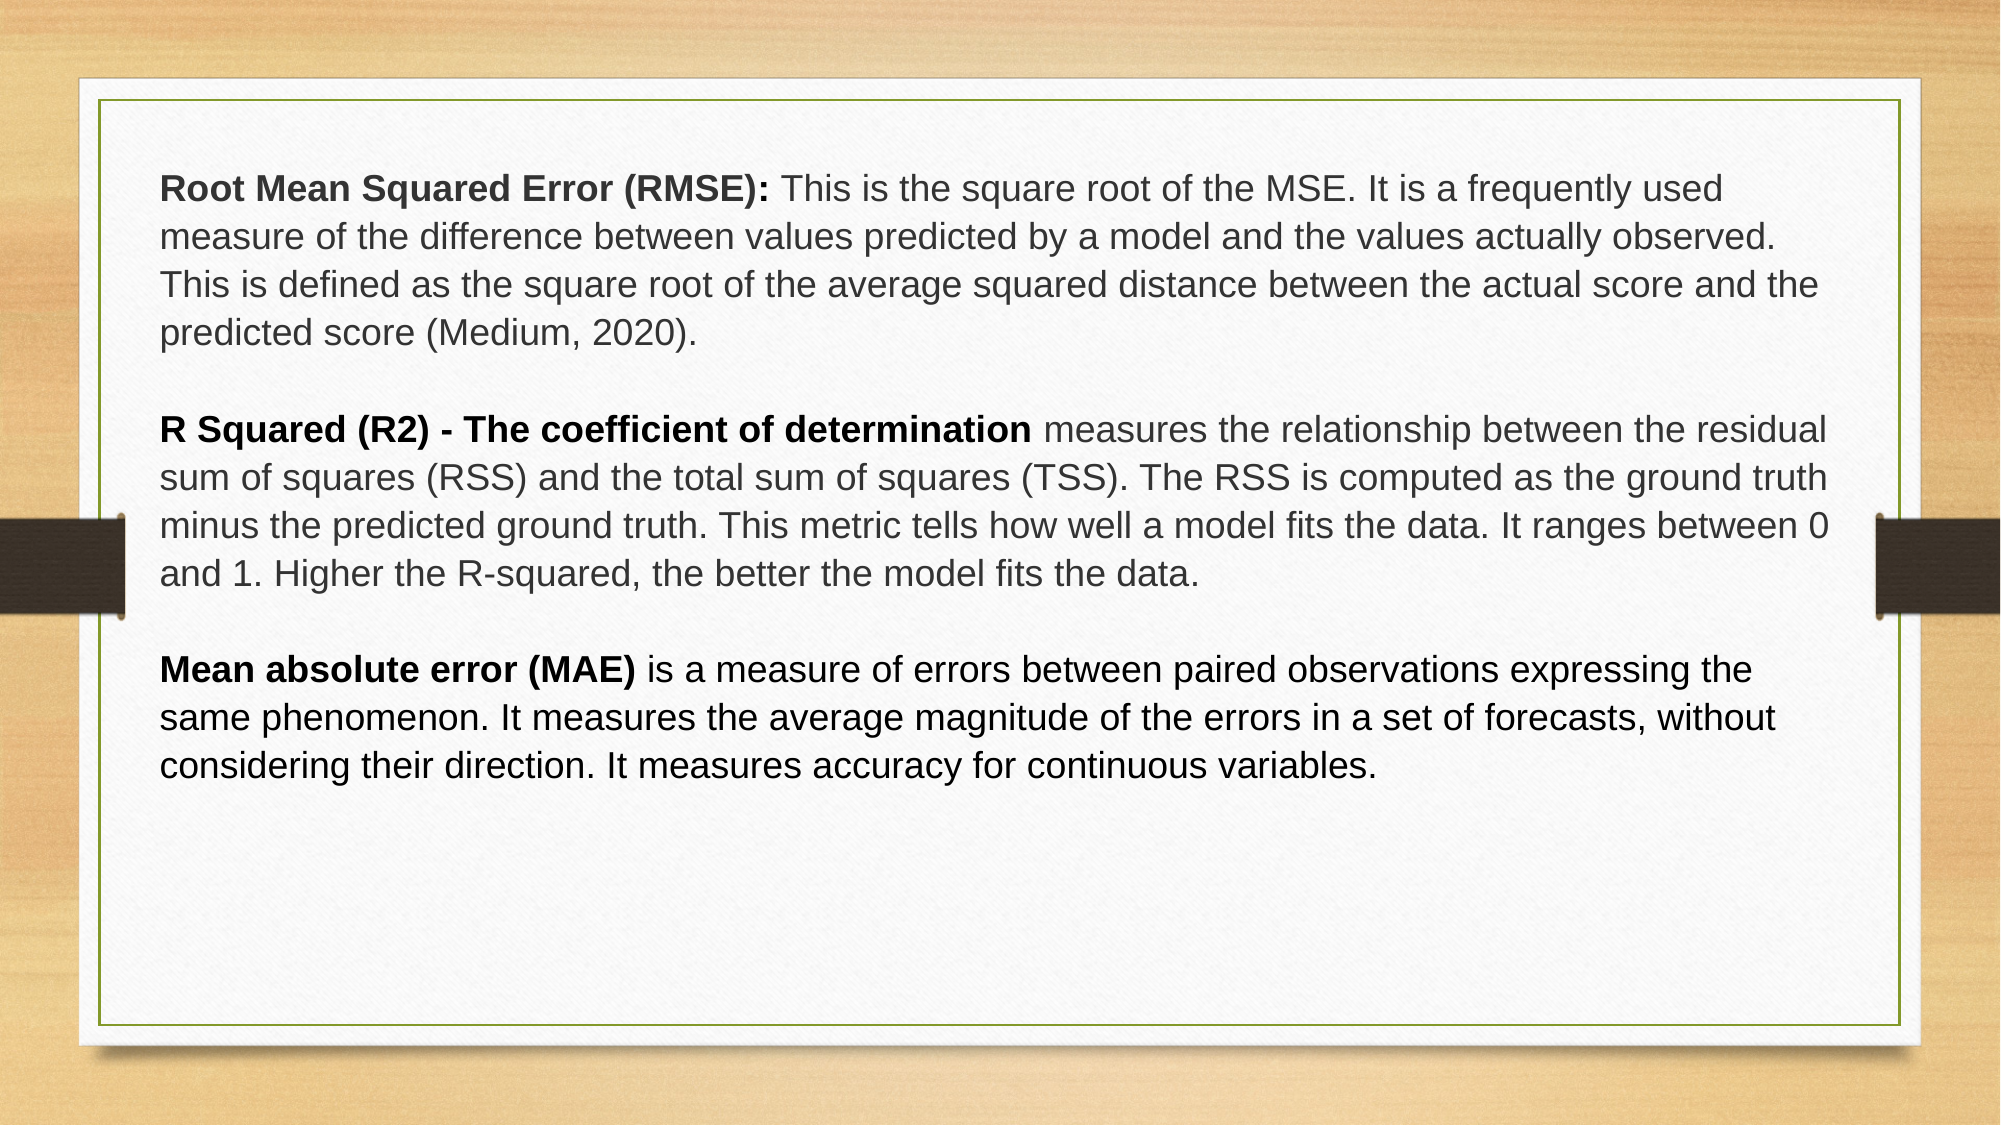

Root Mean Squared Error (RMSE): This is the square root of the MSE. It is a frequently used measure of the difference between values predicted by a model and the values actually observed. This is defined as the square root of the average squared distance between the actual score and the predicted score (Medium, 2020).

R Squared (R2) - The coefficient of determination measures the relationship between the residual sum of squares (RSS) and the total sum of squares (TSS). The RSS is computed as the ground truth minus the predicted ground truth. This metric tells how well a model fits the data. It ranges between 0 and 1. Higher the R-squared, the better the model fits the data.

Mean absolute error (MAE) is a measure of errors between paired observations expressing the same phenomenon. It measures the average magnitude of the errors in a set of forecasts, without considering their direction. It measures accuracy for continuous variables.